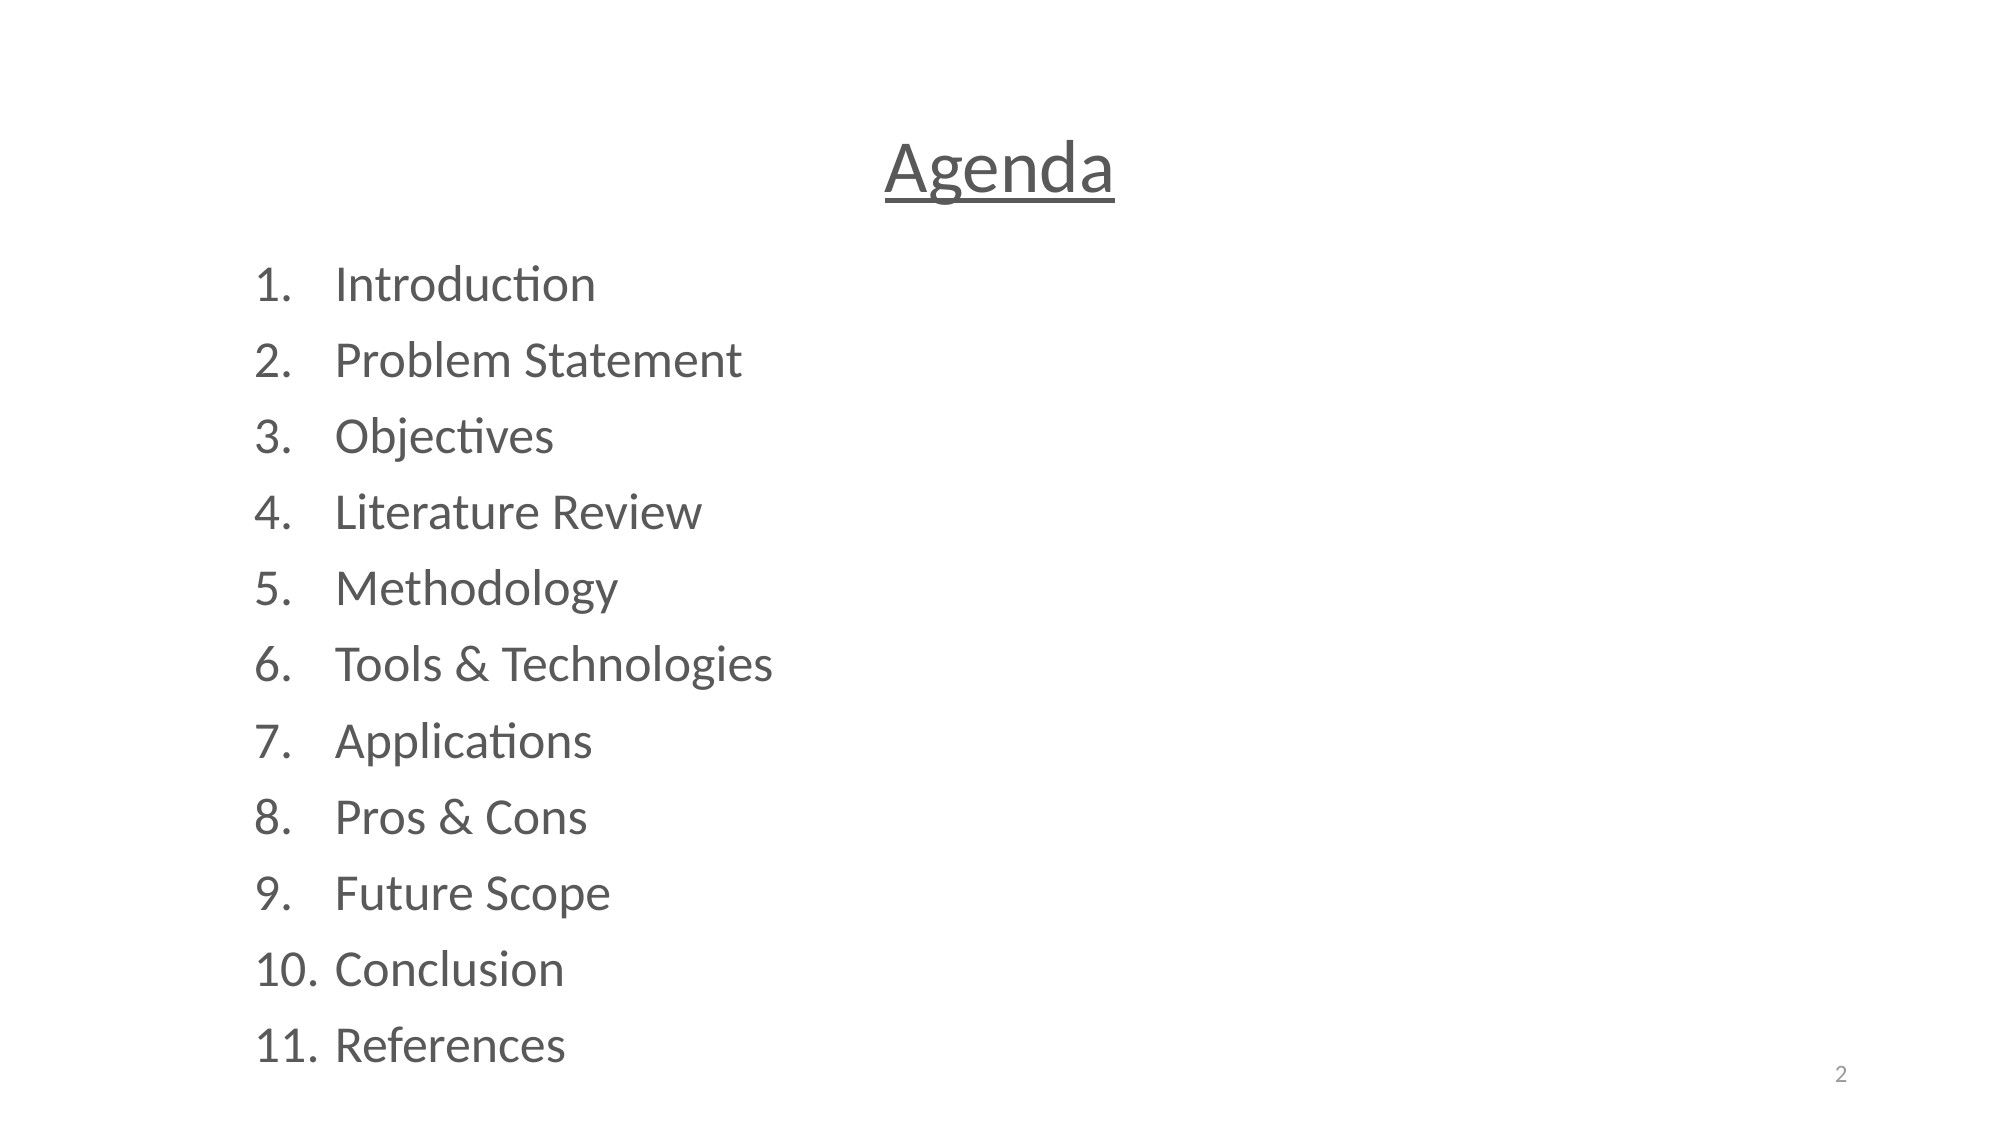

# Agenda
Introduction
Problem Statement
Objectives
Literature Review
Methodology
Tools & Technologies
Applications
Pros & Cons
Future Scope
Conclusion
References

2